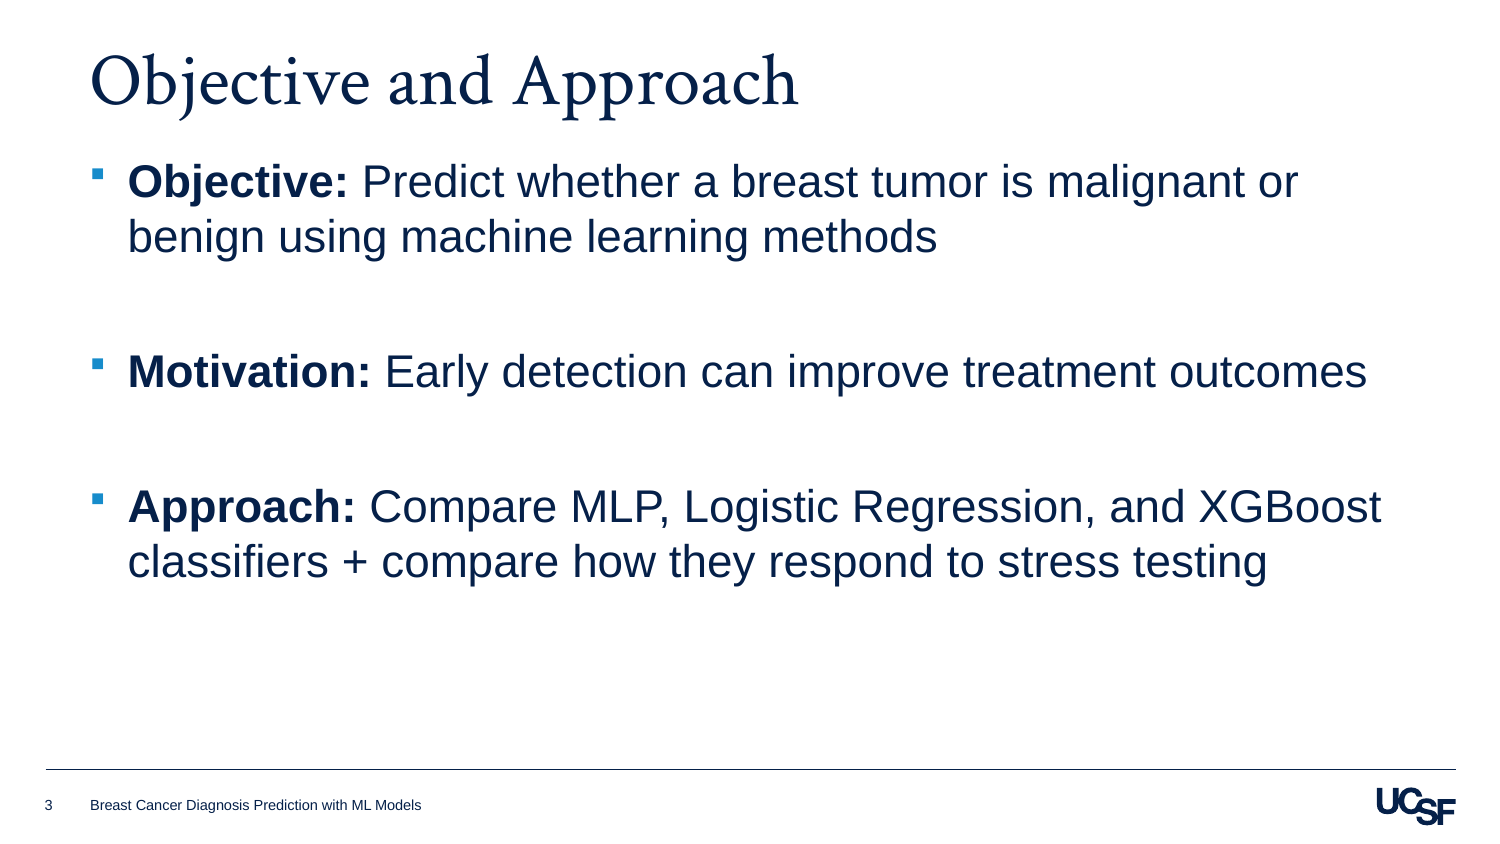

# Objective and Approach
Objective: Predict whether a breast tumor is malignant or benign using machine learning methods

Motivation: Early detection can improve treatment outcomes

Approach: Compare MLP, Logistic Regression, and XGBoost classifiers + compare how they respond to stress testing
3
Breast Cancer Diagnosis Prediction with ML Models